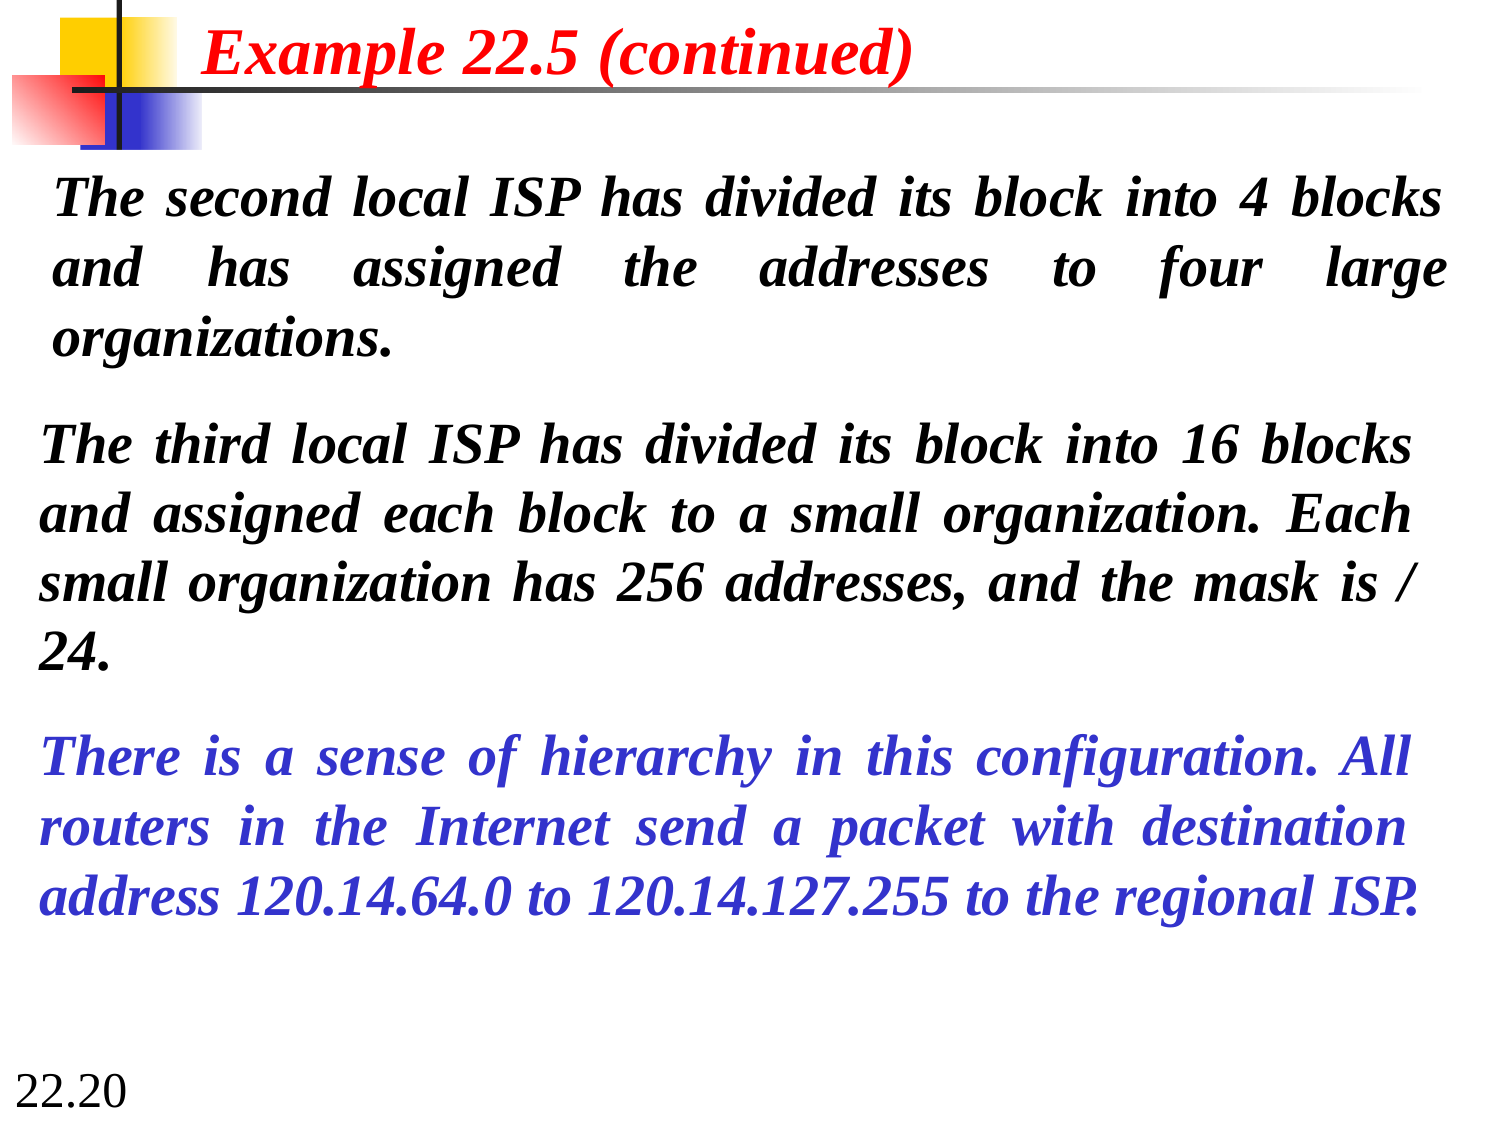

# Example 22.5 (continued)

The second local ISP has divided its block into 4 blocks
and	has	assigned	the	addresses	to	four	large
organizations.
The third local ISP has divided its block into 16 blocks  and assigned each block to a small organization. Each  small organization has 256 addresses, and the mask is /  24.
There is a sense of hierarchy in this configuration. All  routers in the Internet send a packet with destination  address 120.14.64.0 to 120.14.127.255 to the regional ISP.
22.20